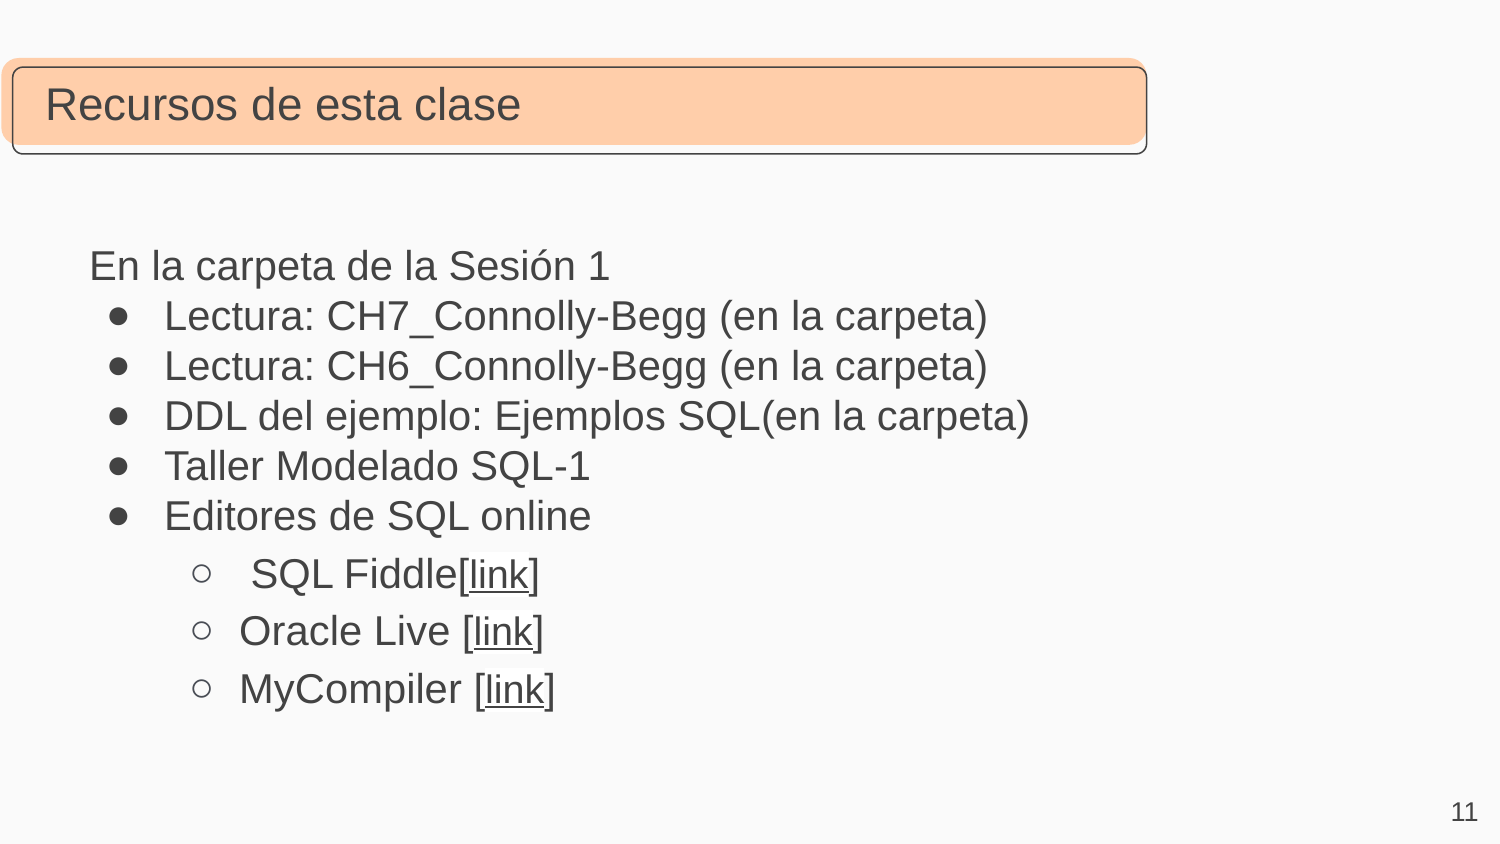

# Recursos de esta clase

En la carpeta de la Sesión 1
Lectura: CH7_Connolly-Begg (en la carpeta)
Lectura: CH6_Connolly-Begg (en la carpeta)
DDL del ejemplo: Ejemplos SQL(en la carpeta)
Taller Modelado SQL-1
Editores de SQL online
 SQL Fiddle[link]
Oracle Live [link]
MyCompiler [link]
11